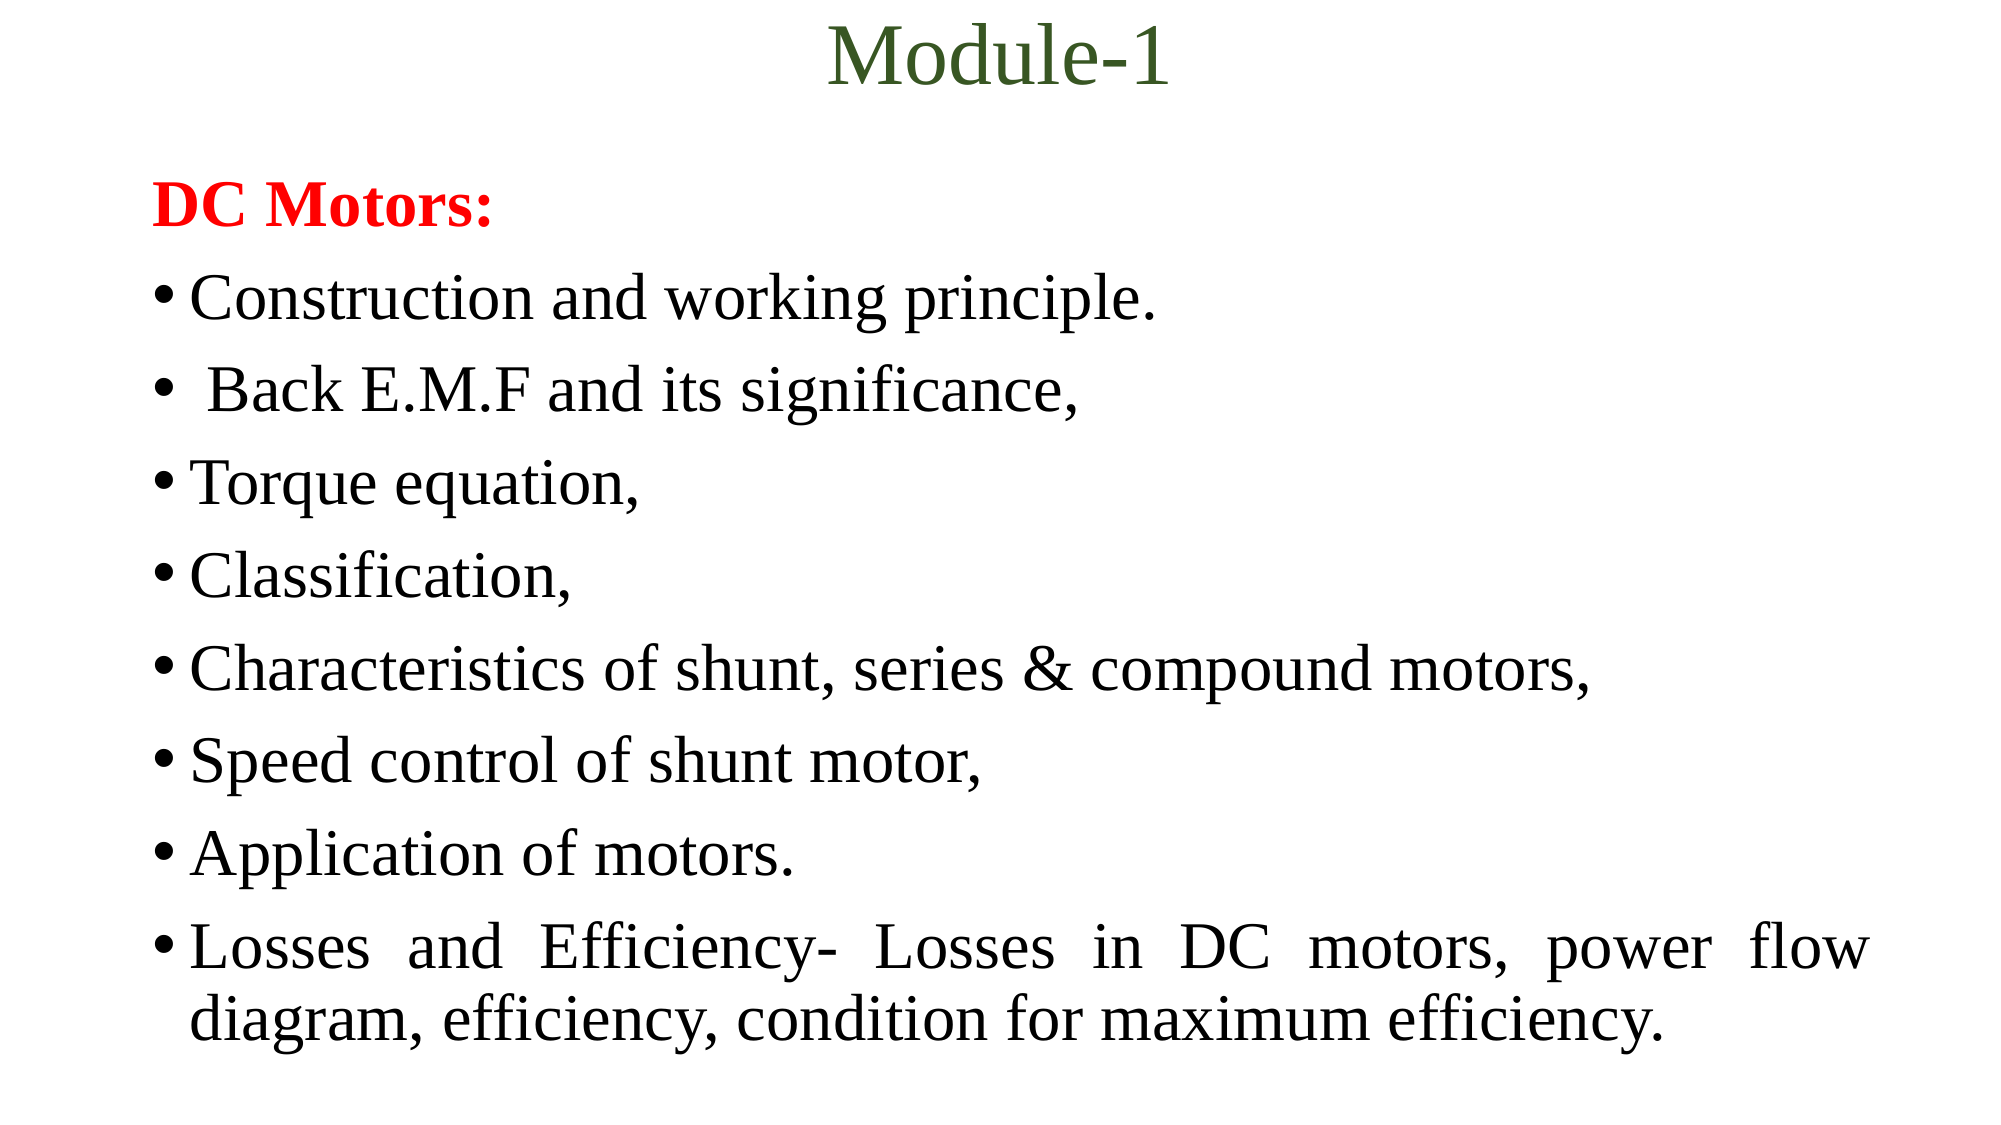

# Module-1
DC Motors:
Construction and working principle.
 Back E.M.F and its significance,
Torque equation,
Classification,
Characteristics of shunt, series & compound motors,
Speed control of shunt motor,
Application of motors.
Losses and Efficiency- Losses in DC motors, power flow diagram, efficiency, condition for maximum efficiency.